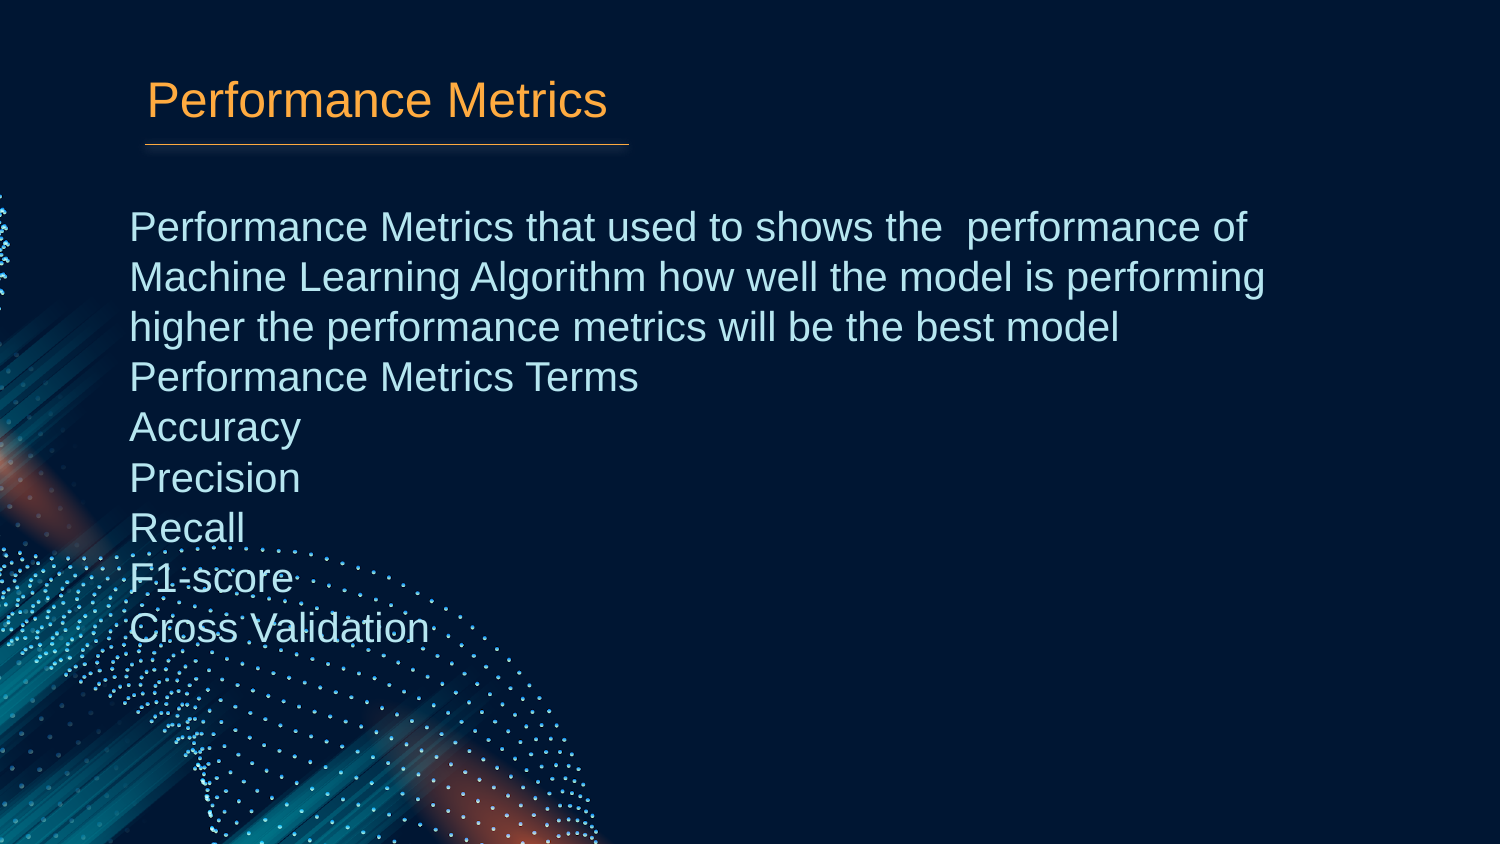

# Performance Metrics
Performance Metrics that used to shows the  performance of Machine Learning Algorithm how well the model is performing higher the performance metrics will be the best model
Performance Metrics Terms
Accuracy
Precision
Recall
F1-score
Cross Validation